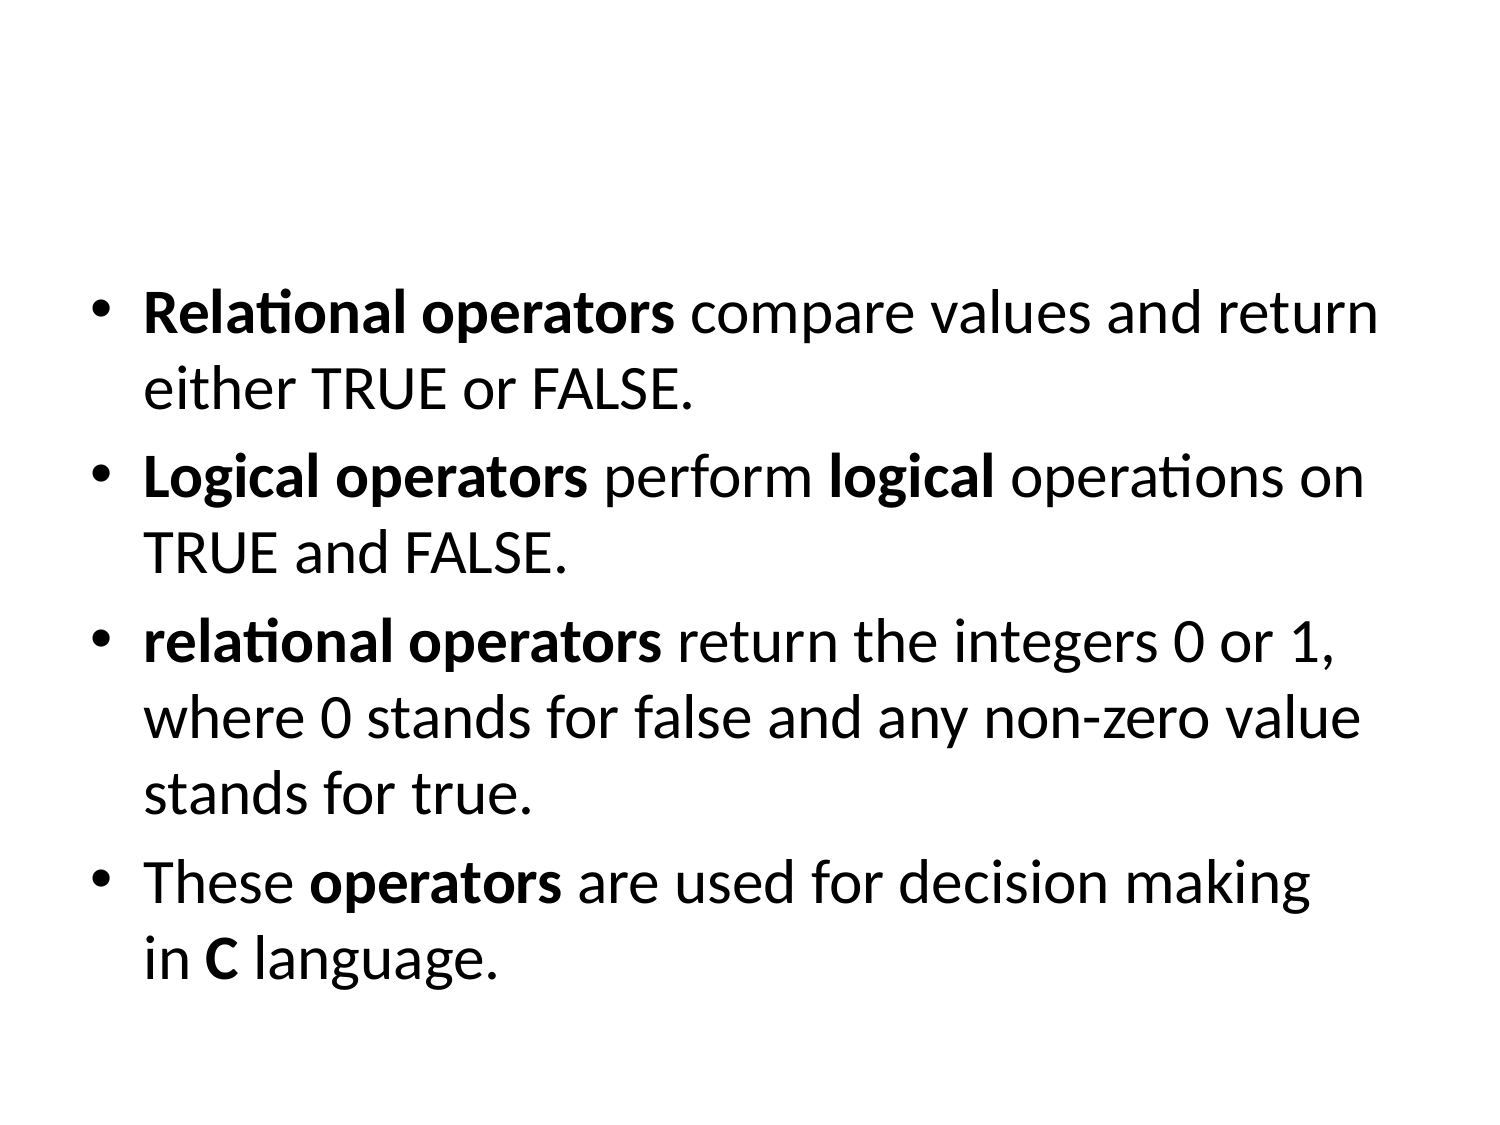

#
Relational operators compare values and return either TRUE or FALSE.
Logical operators perform logical operations on TRUE and FALSE.
relational operators return the integers 0 or 1, where 0 stands for false and any non-zero value stands for true.
These operators are used for decision making in C language.